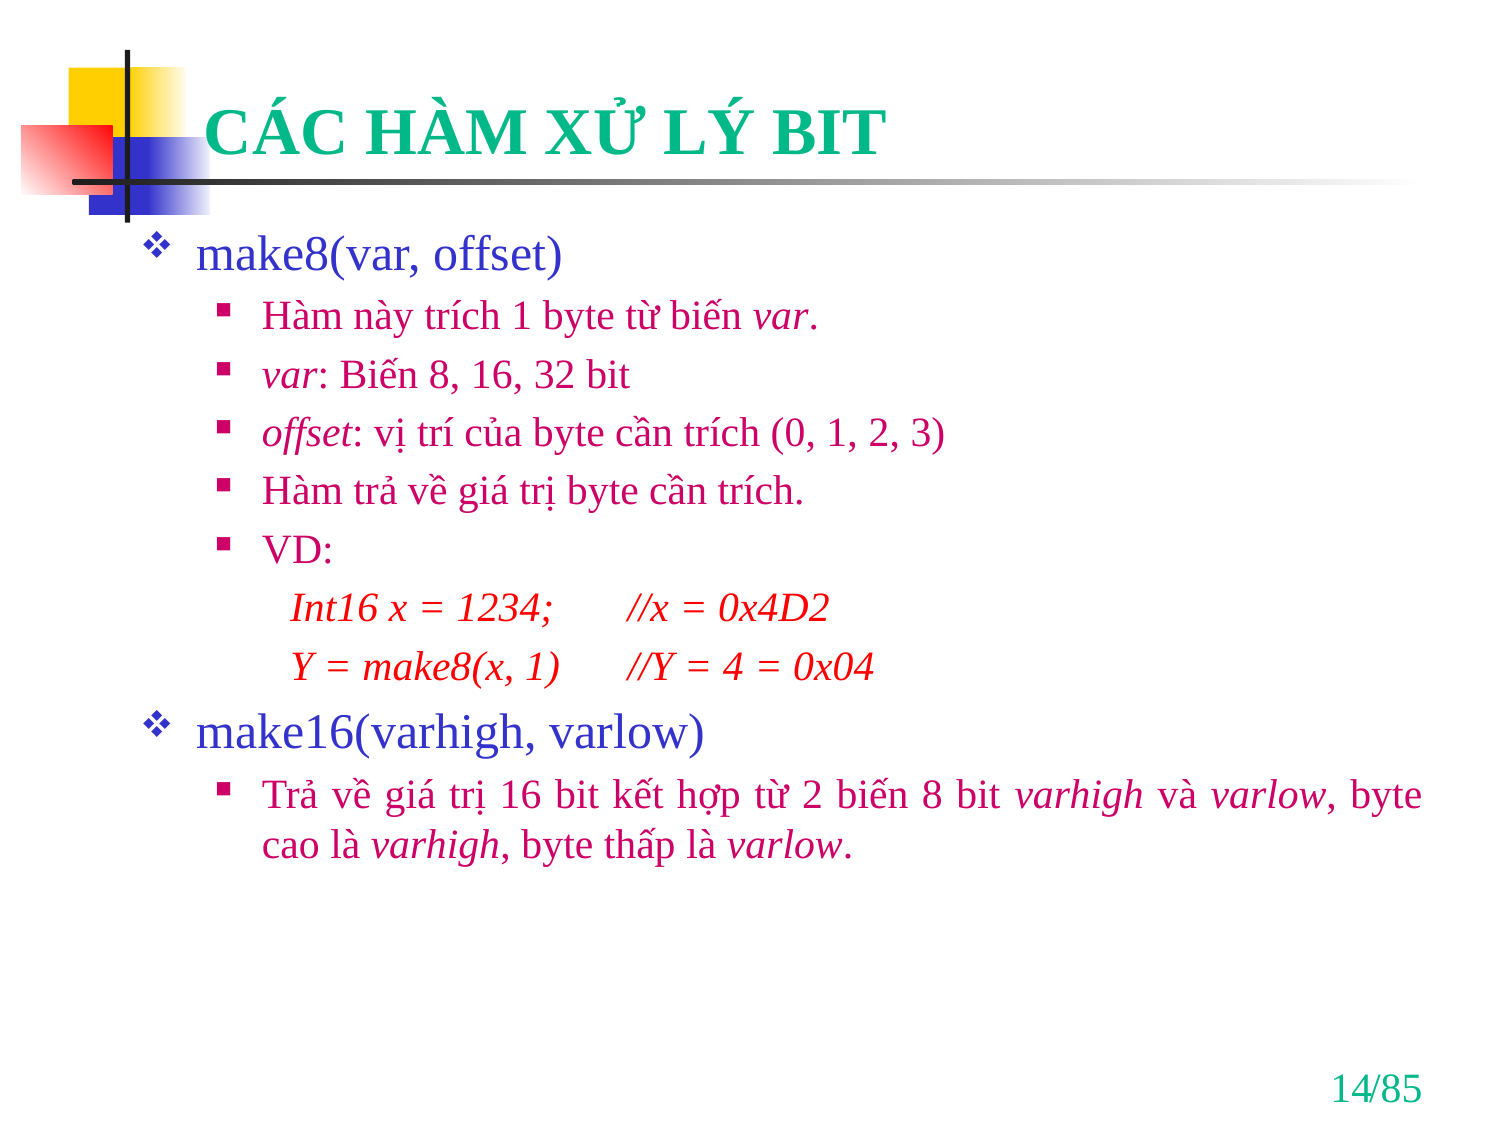

# CÁC HÀM XỬ LÝ BIT
make8(var, offset)
Hàm này trích 1 byte từ biến var.
var: Biến 8, 16, 32 bit
offset: vị trí của byte cần trích (0, 1, 2, 3)
Hàm trả về giá trị byte cần trích.
VD:
Int16 x = 1234;	//x = 0x4D2
Y = make8(x, 1)	//Y = 4 = 0x04
make16(varhigh, varlow)
Trả về giá trị 16 bit kết hợp từ 2 biến 8 bit varhigh và varlow, byte cao là varhigh, byte thấp là varlow.

14